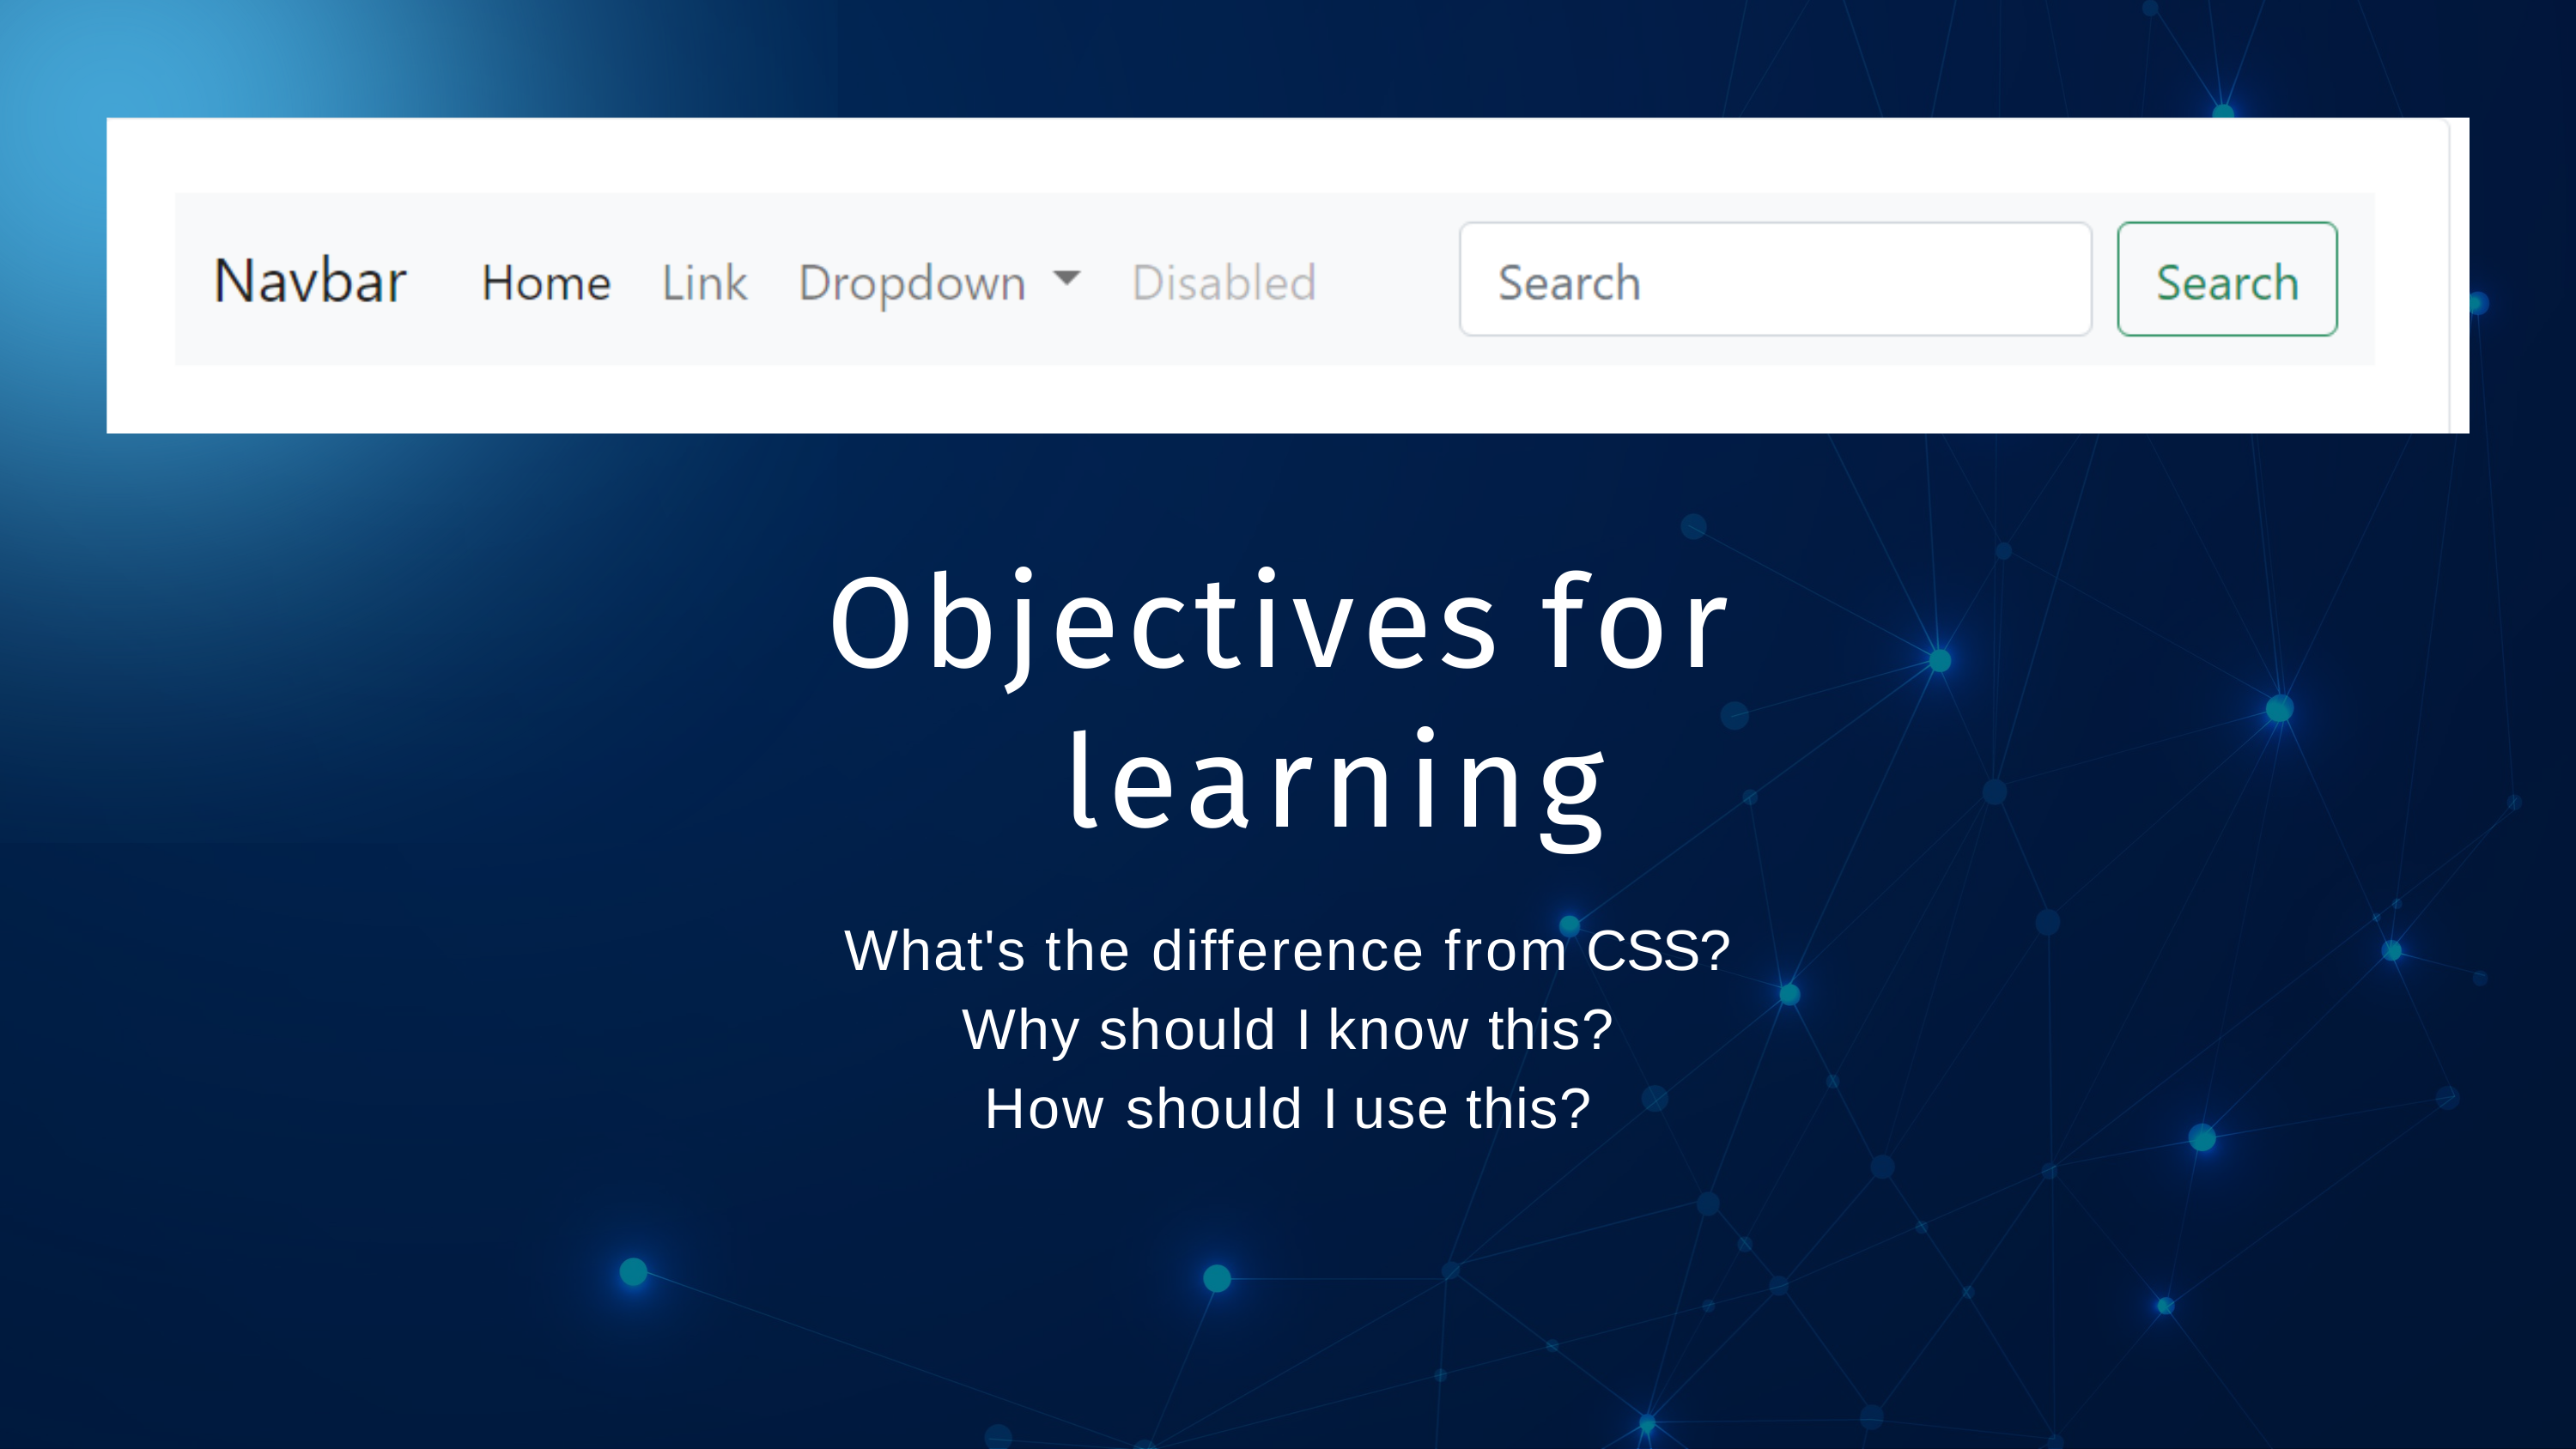

# Objectives for  learning
What's the difference from CSS?
Why should I know this?
How should I use this?